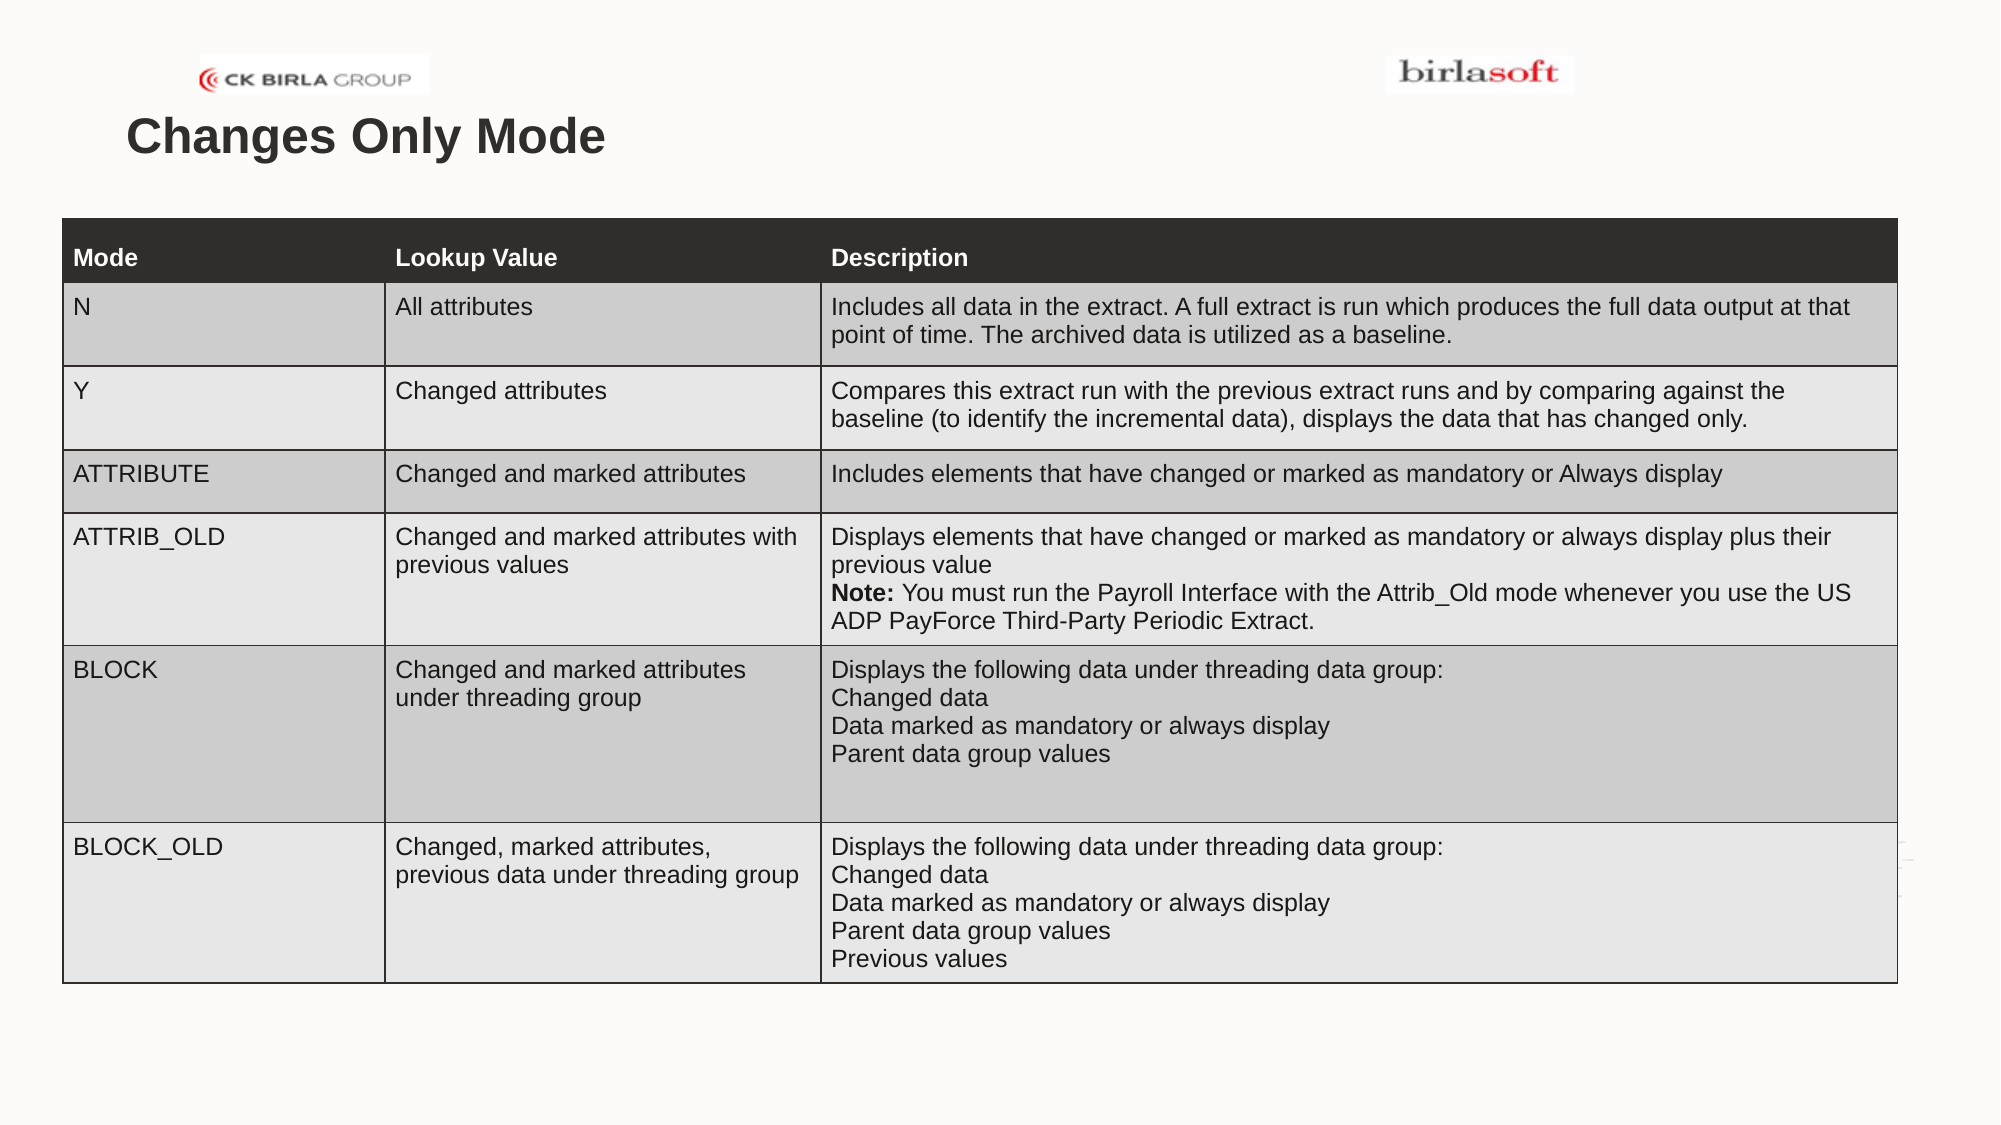

# Changes Only Mode
| Mode | Lookup Value | Description |
| --- | --- | --- |
| N | All attributes | Includes all data in the extract. A full extract is run which produces the full data output at that point of time. The archived data is utilized as a baseline. |
| Y | Changed attributes | Compares this extract run with the previous extract runs and by comparing against the baseline (to identify the incremental data), displays the data that has changed only. |
| ATTRIBUTE | Changed and marked attributes | Includes elements that have changed or marked as mandatory or Always display |
| ATTRIB\_OLD | Changed and marked attributes with previous values | Displays elements that have changed or marked as mandatory or always display plus their previous value Note: You must run the Payroll Interface with the Attrib\_Old mode whenever you use the US ADP PayForce Third-Party Periodic Extract. |
| BLOCK | Changed and marked attributes under threading group | Displays the following data under threading data group: Changed data Data marked as mandatory or always display Parent data group values |
| BLOCK\_OLD | Changed, marked attributes, previous data under threading group | Displays the following data under threading data group: Changed data Data marked as mandatory or always display Parent data group values Previous values |